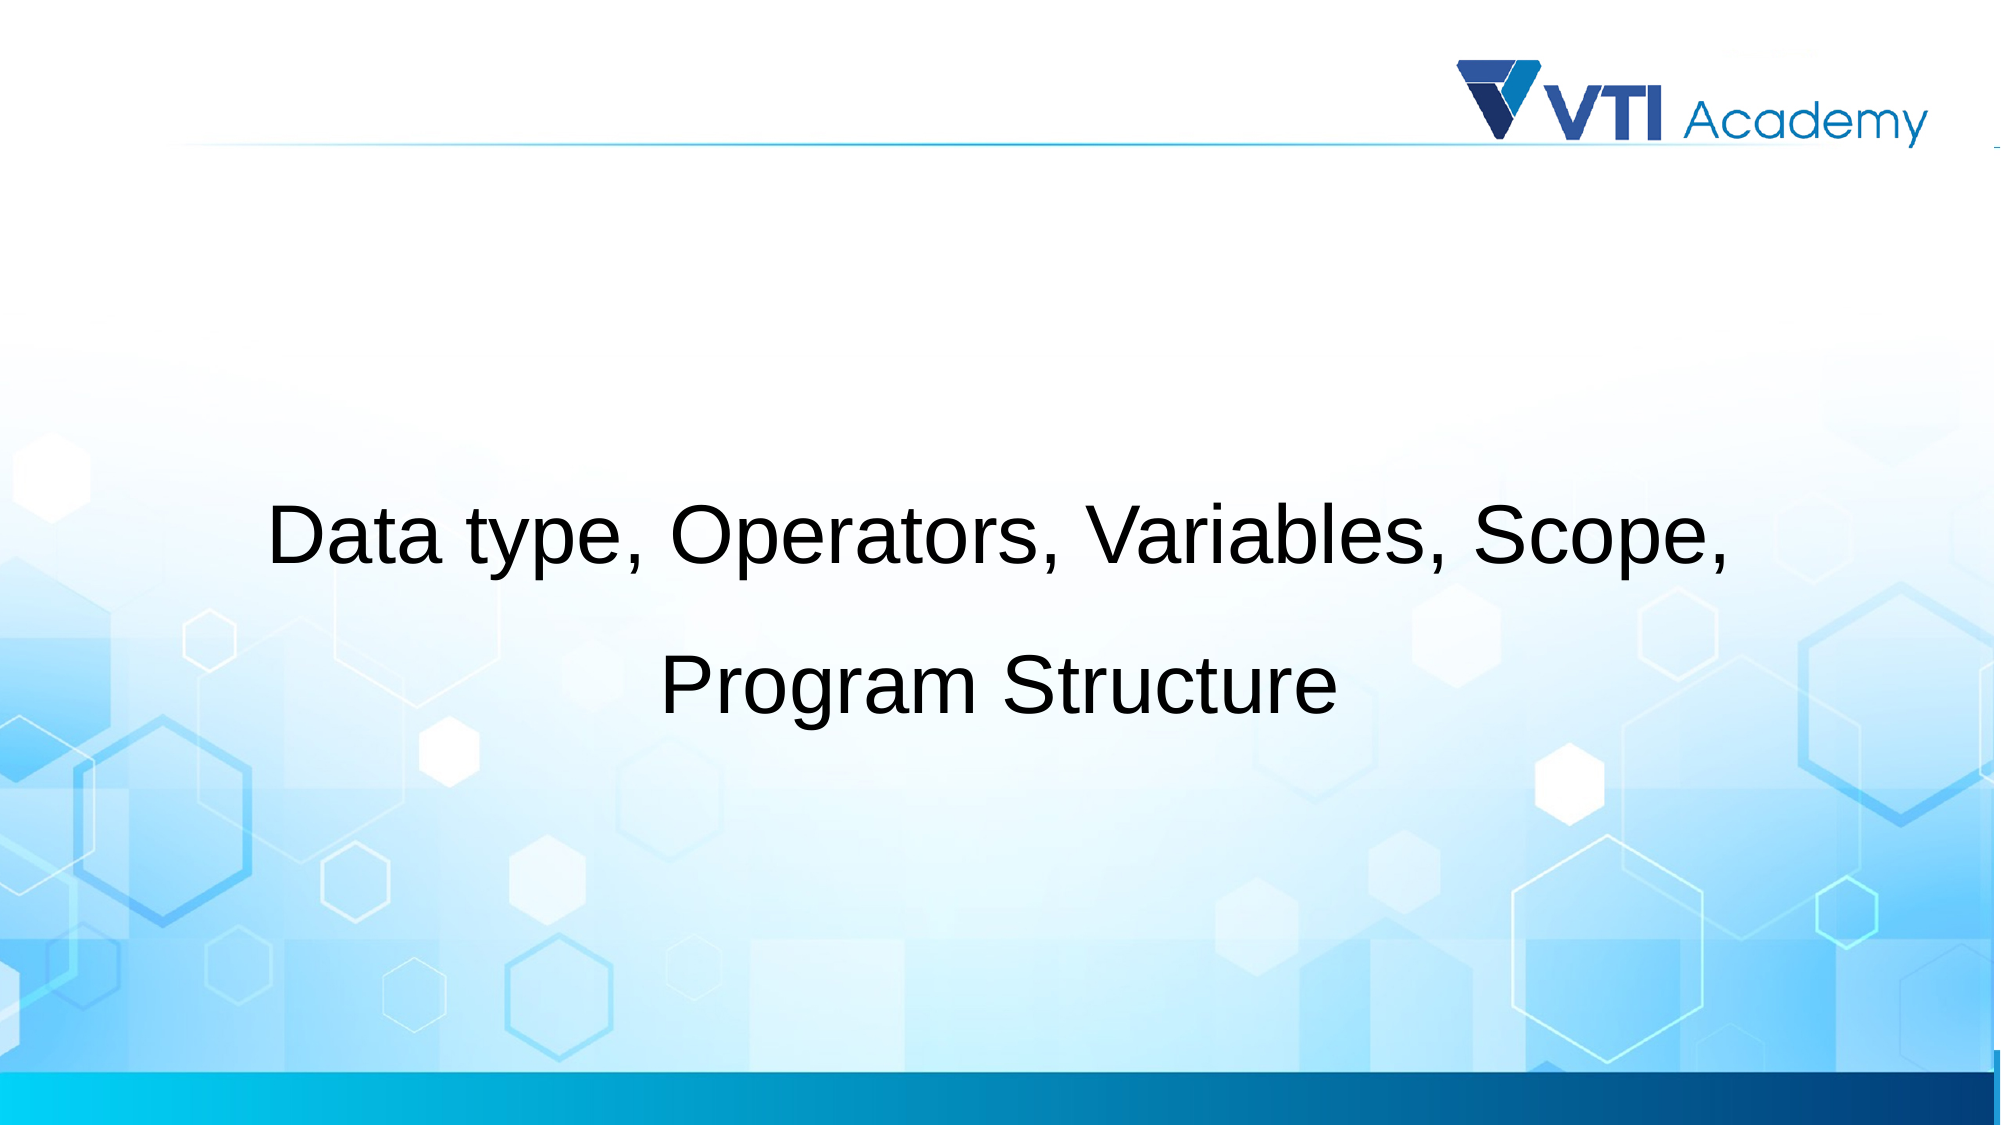

Data type, Operators, Variables, Scope,
Program Structure